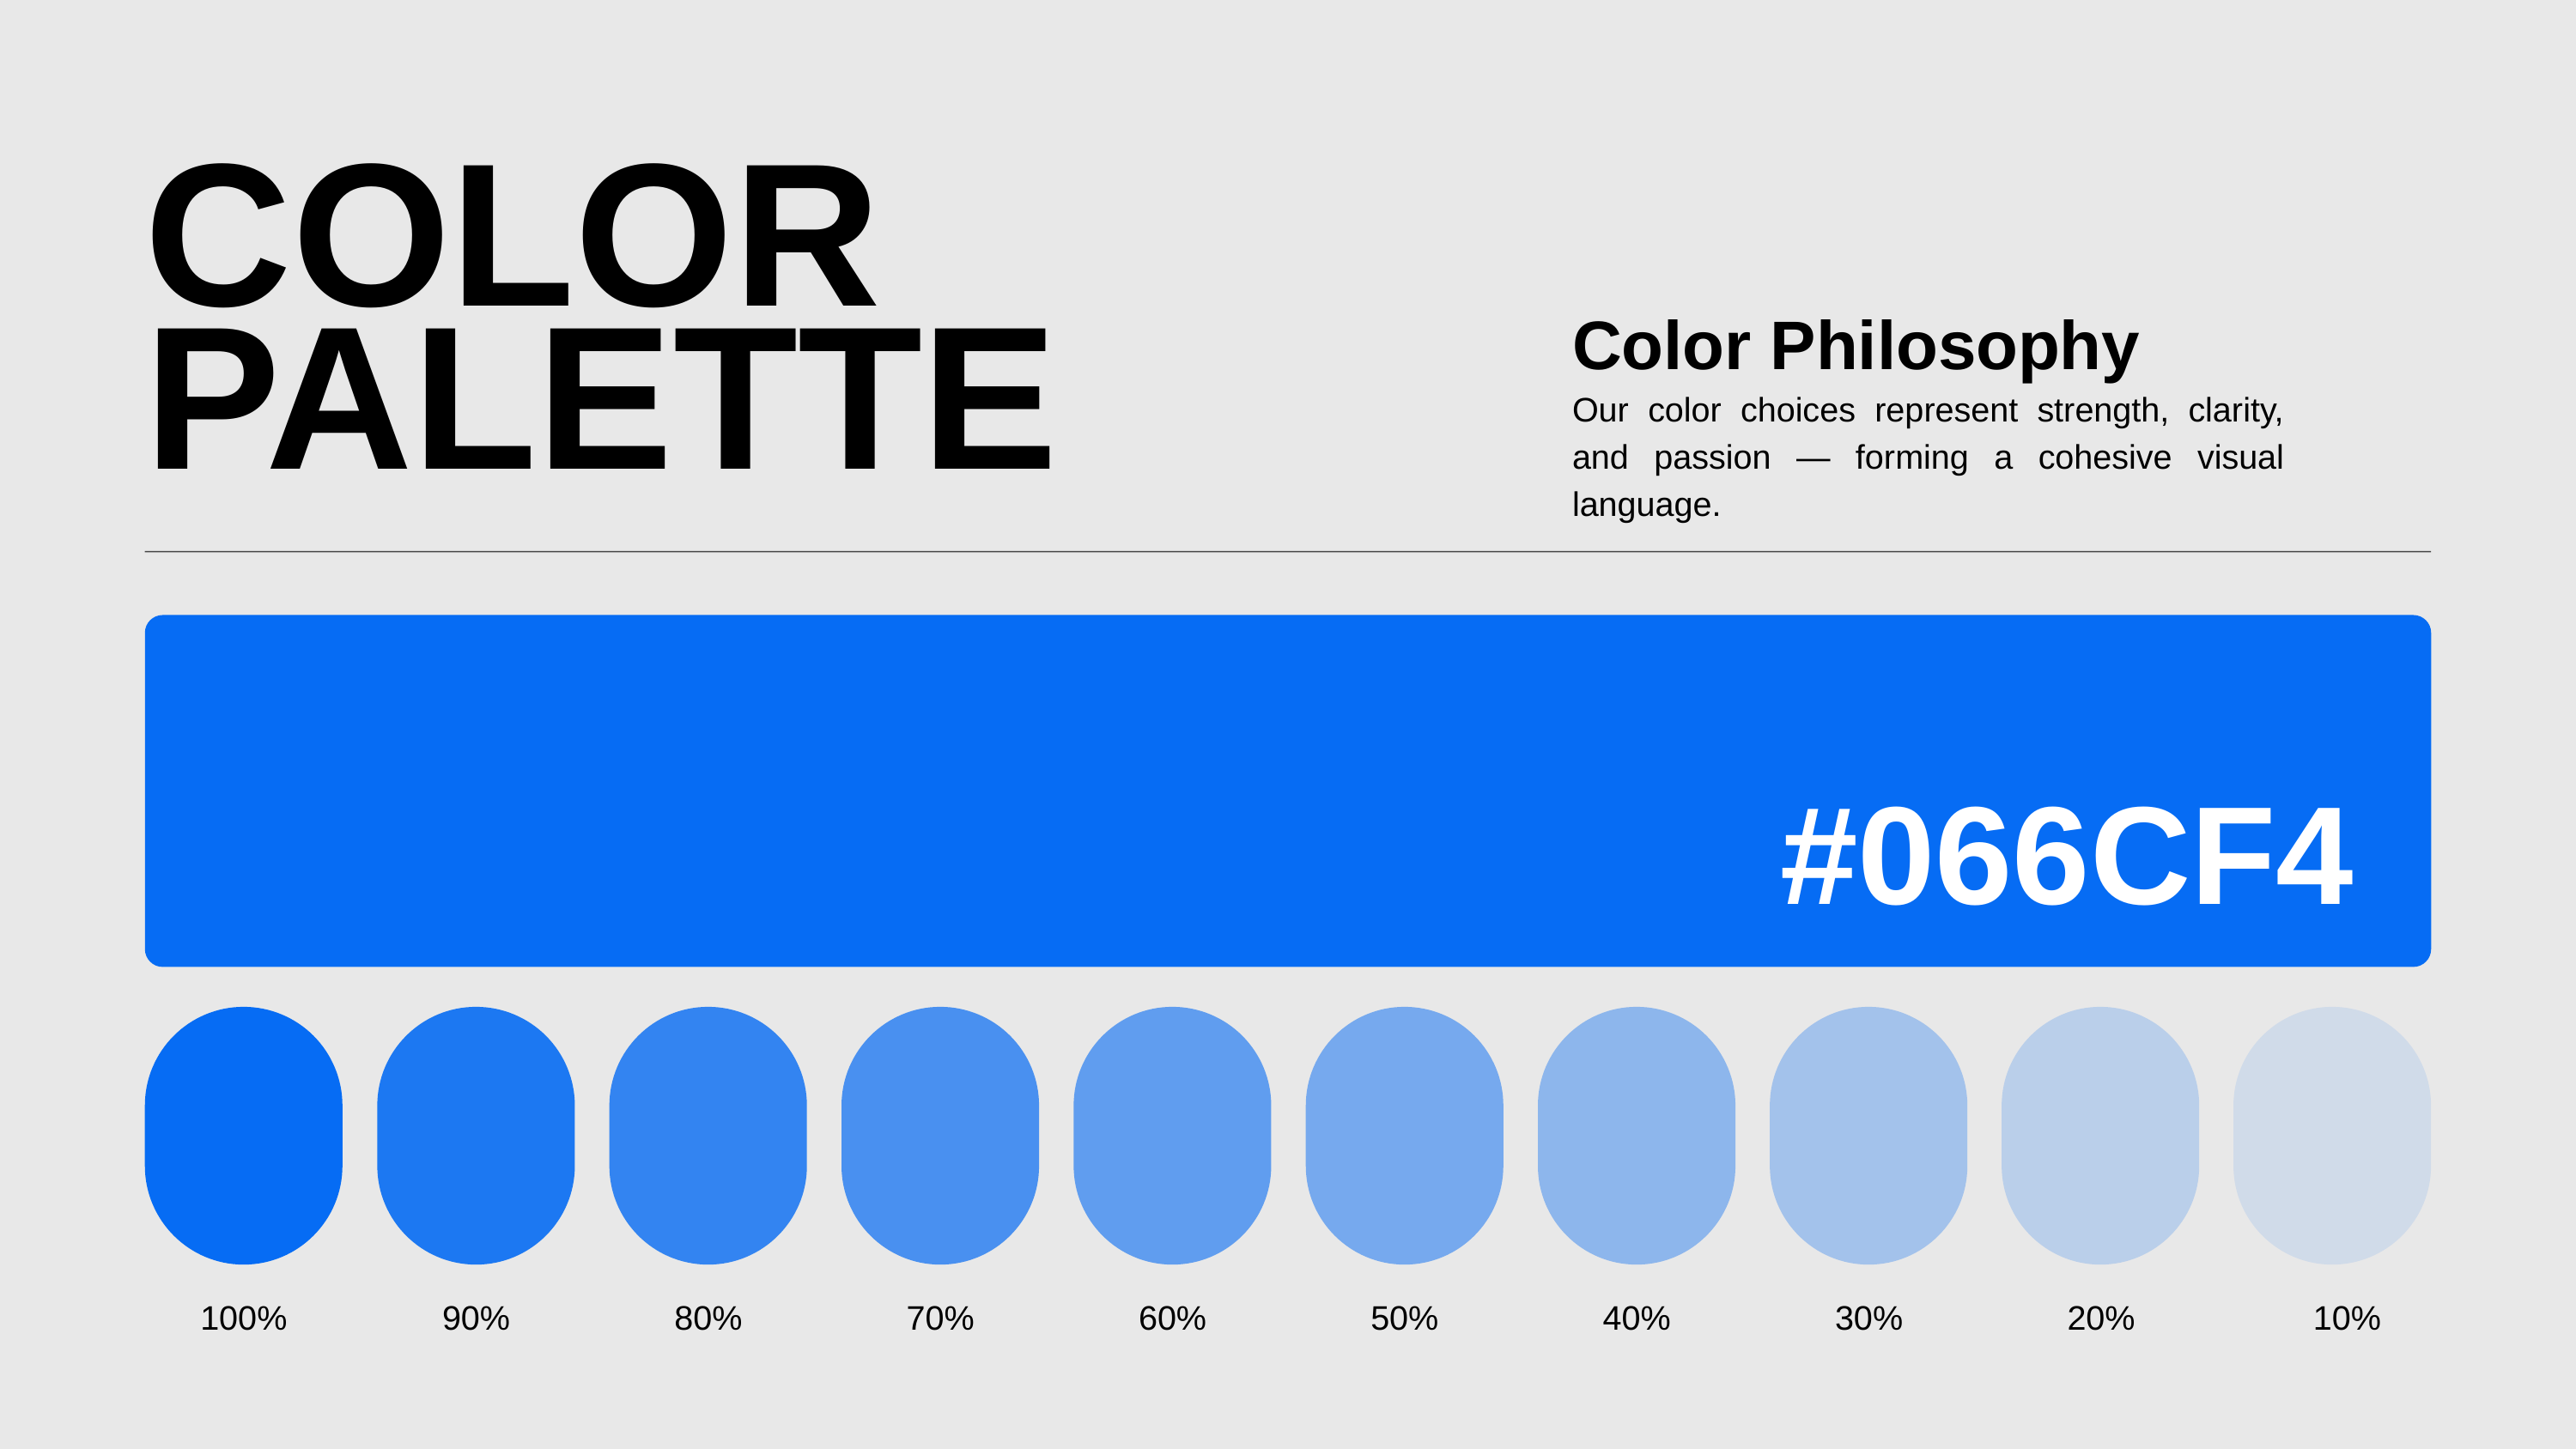

COLOR PALETTE
Color Philosophy
Our color choices represent strength, clarity, and passion — forming a cohesive visual language.

#066CF4

100%
90%
80%
70%
60%
50%
40%
30%
20%
10%